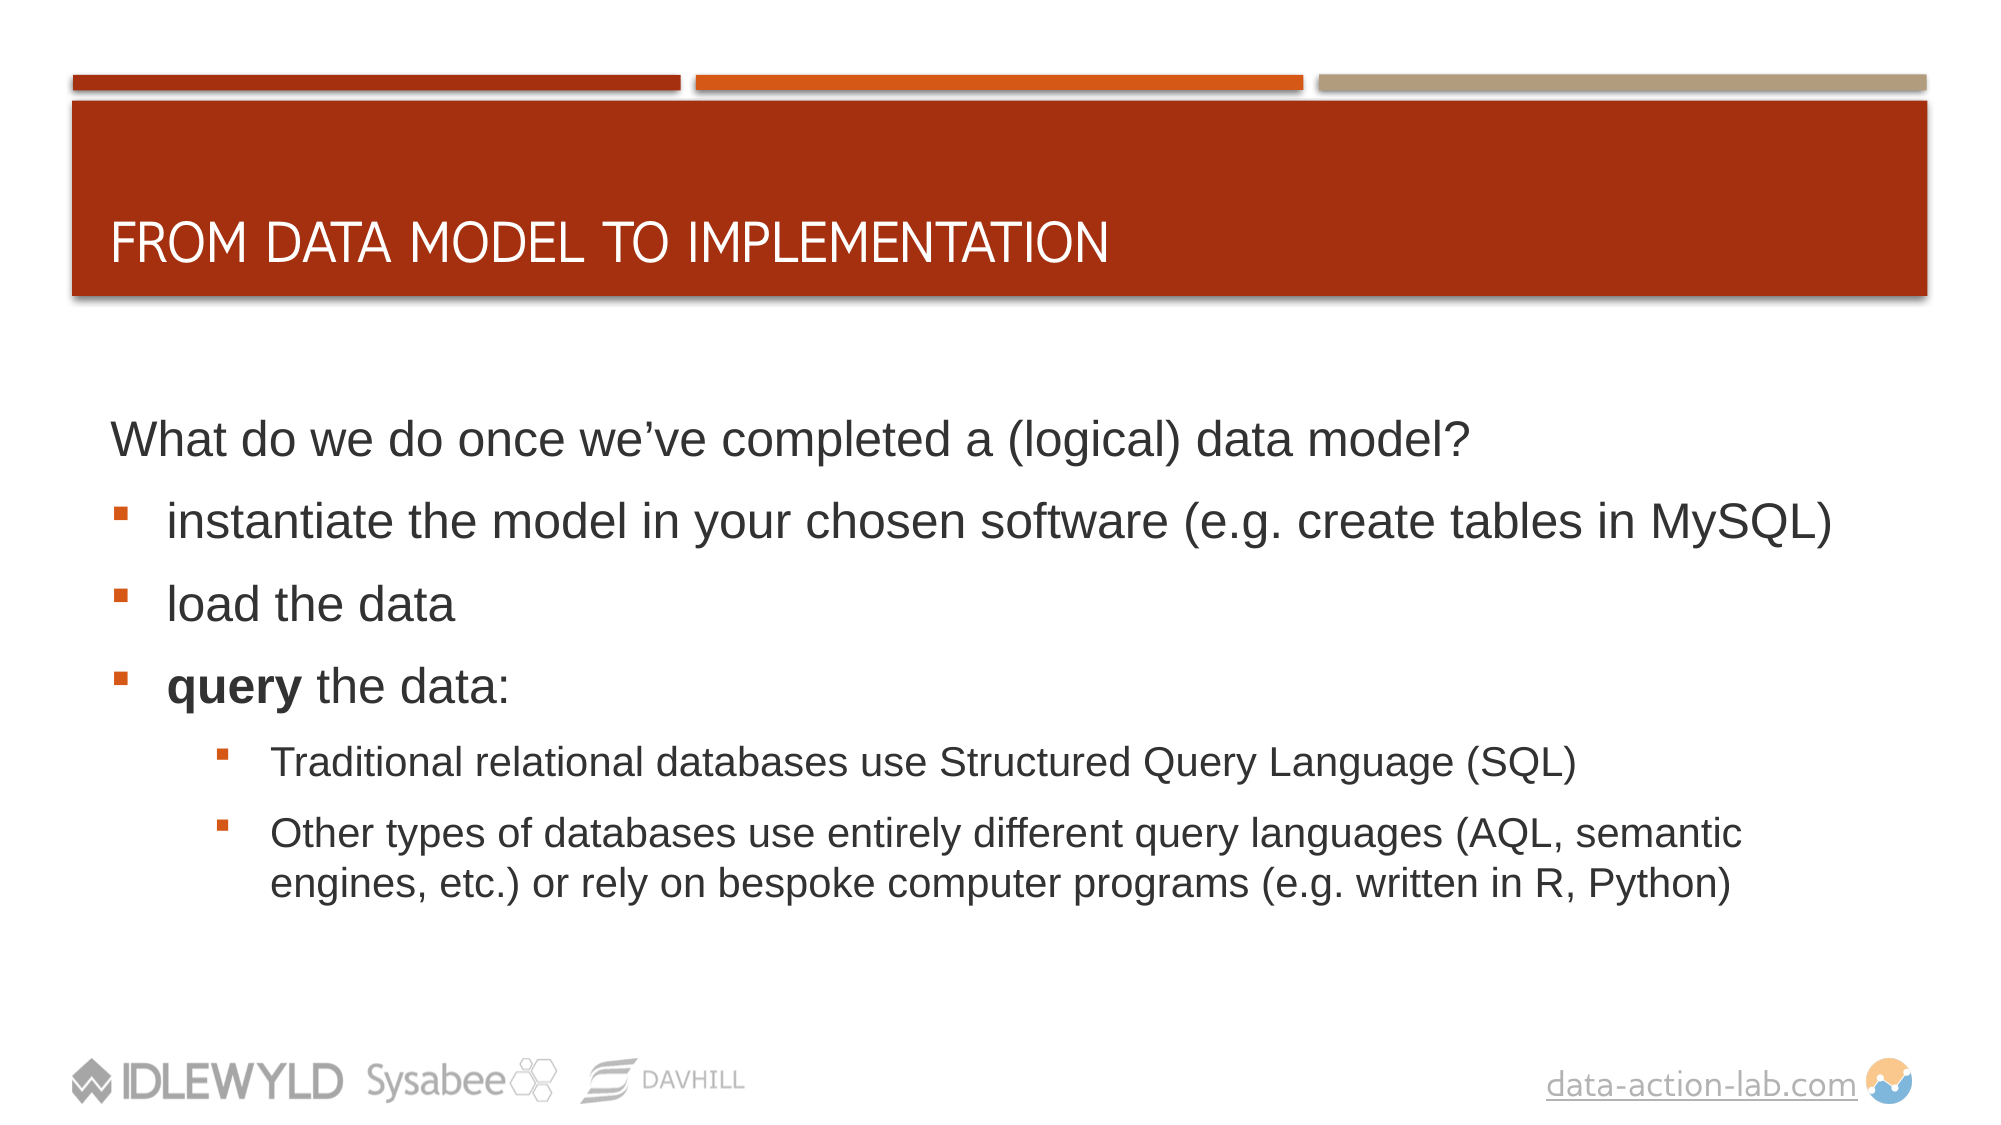

# From Data Model TO Implementation
What do we do once we’ve completed a (logical) data model?
instantiate the model in your chosen software (e.g. create tables in MySQL)
load the data
query the data:
Traditional relational databases use Structured Query Language (SQL)
Other types of databases use entirely different query languages (AQL, semantic engines, etc.) or rely on bespoke computer programs (e.g. written in R, Python)